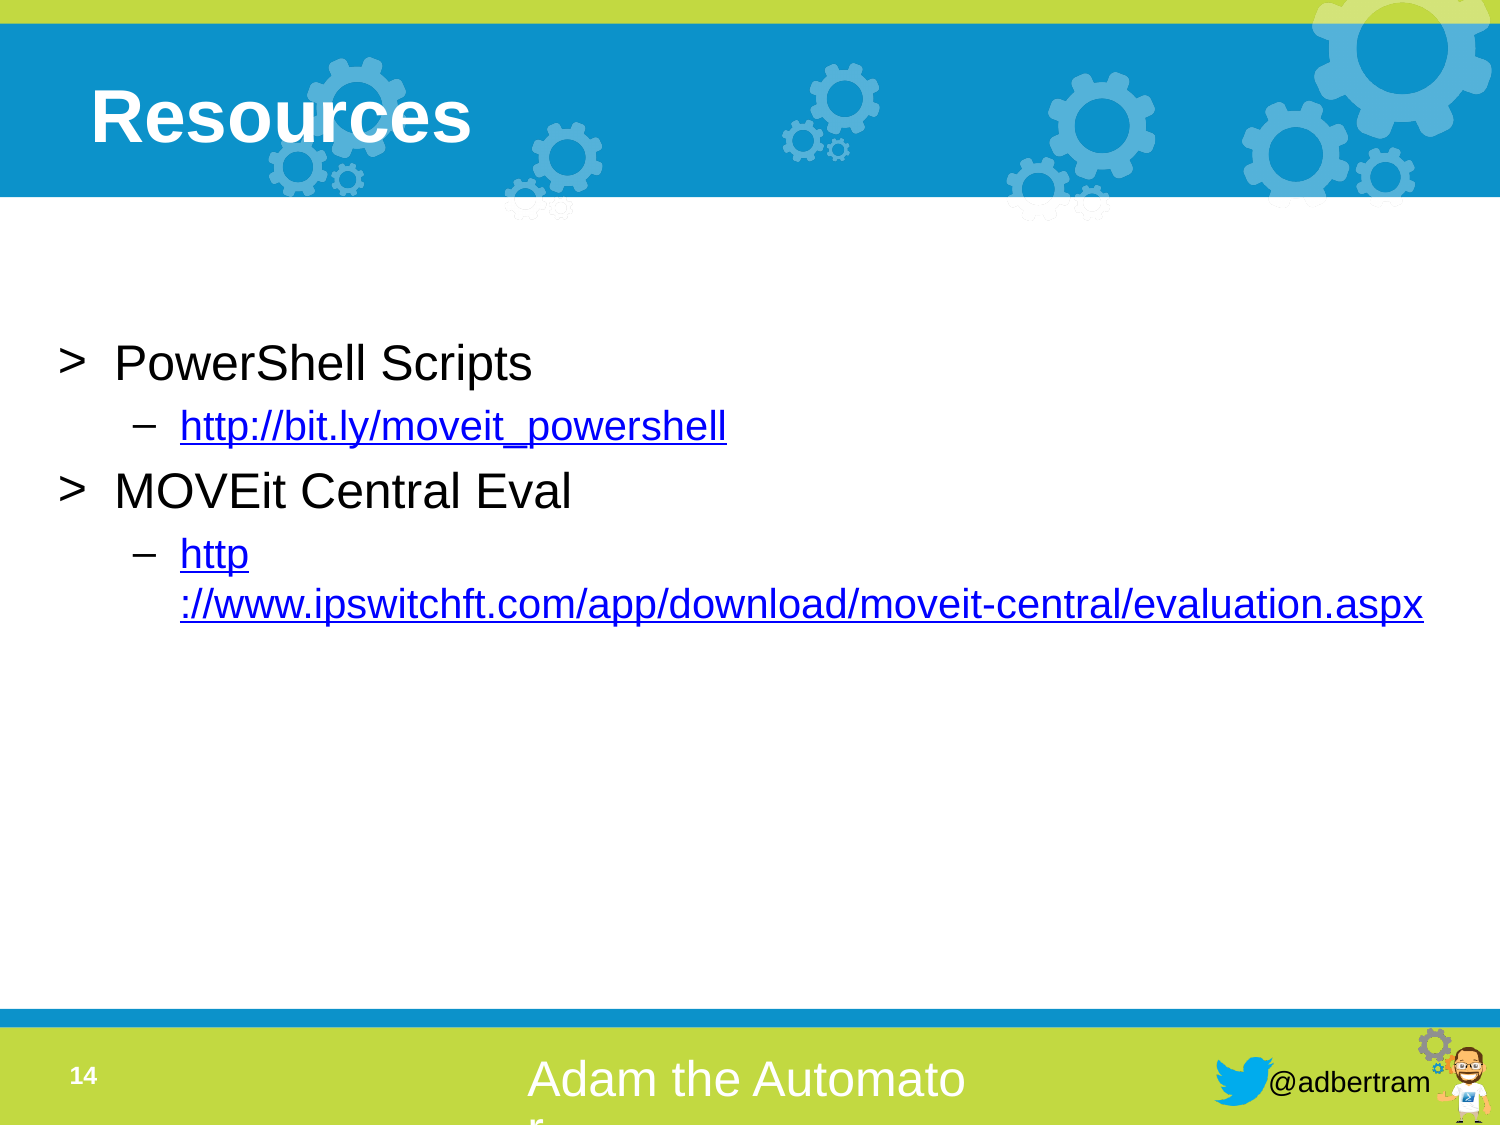

# Resources

PowerShell Scripts
http://bit.ly/moveit_powershell
MOVEit Central Eval
http://www.ipswitchft.com/app/download/moveit-central/evaluation.aspx
14
Adam the Automator